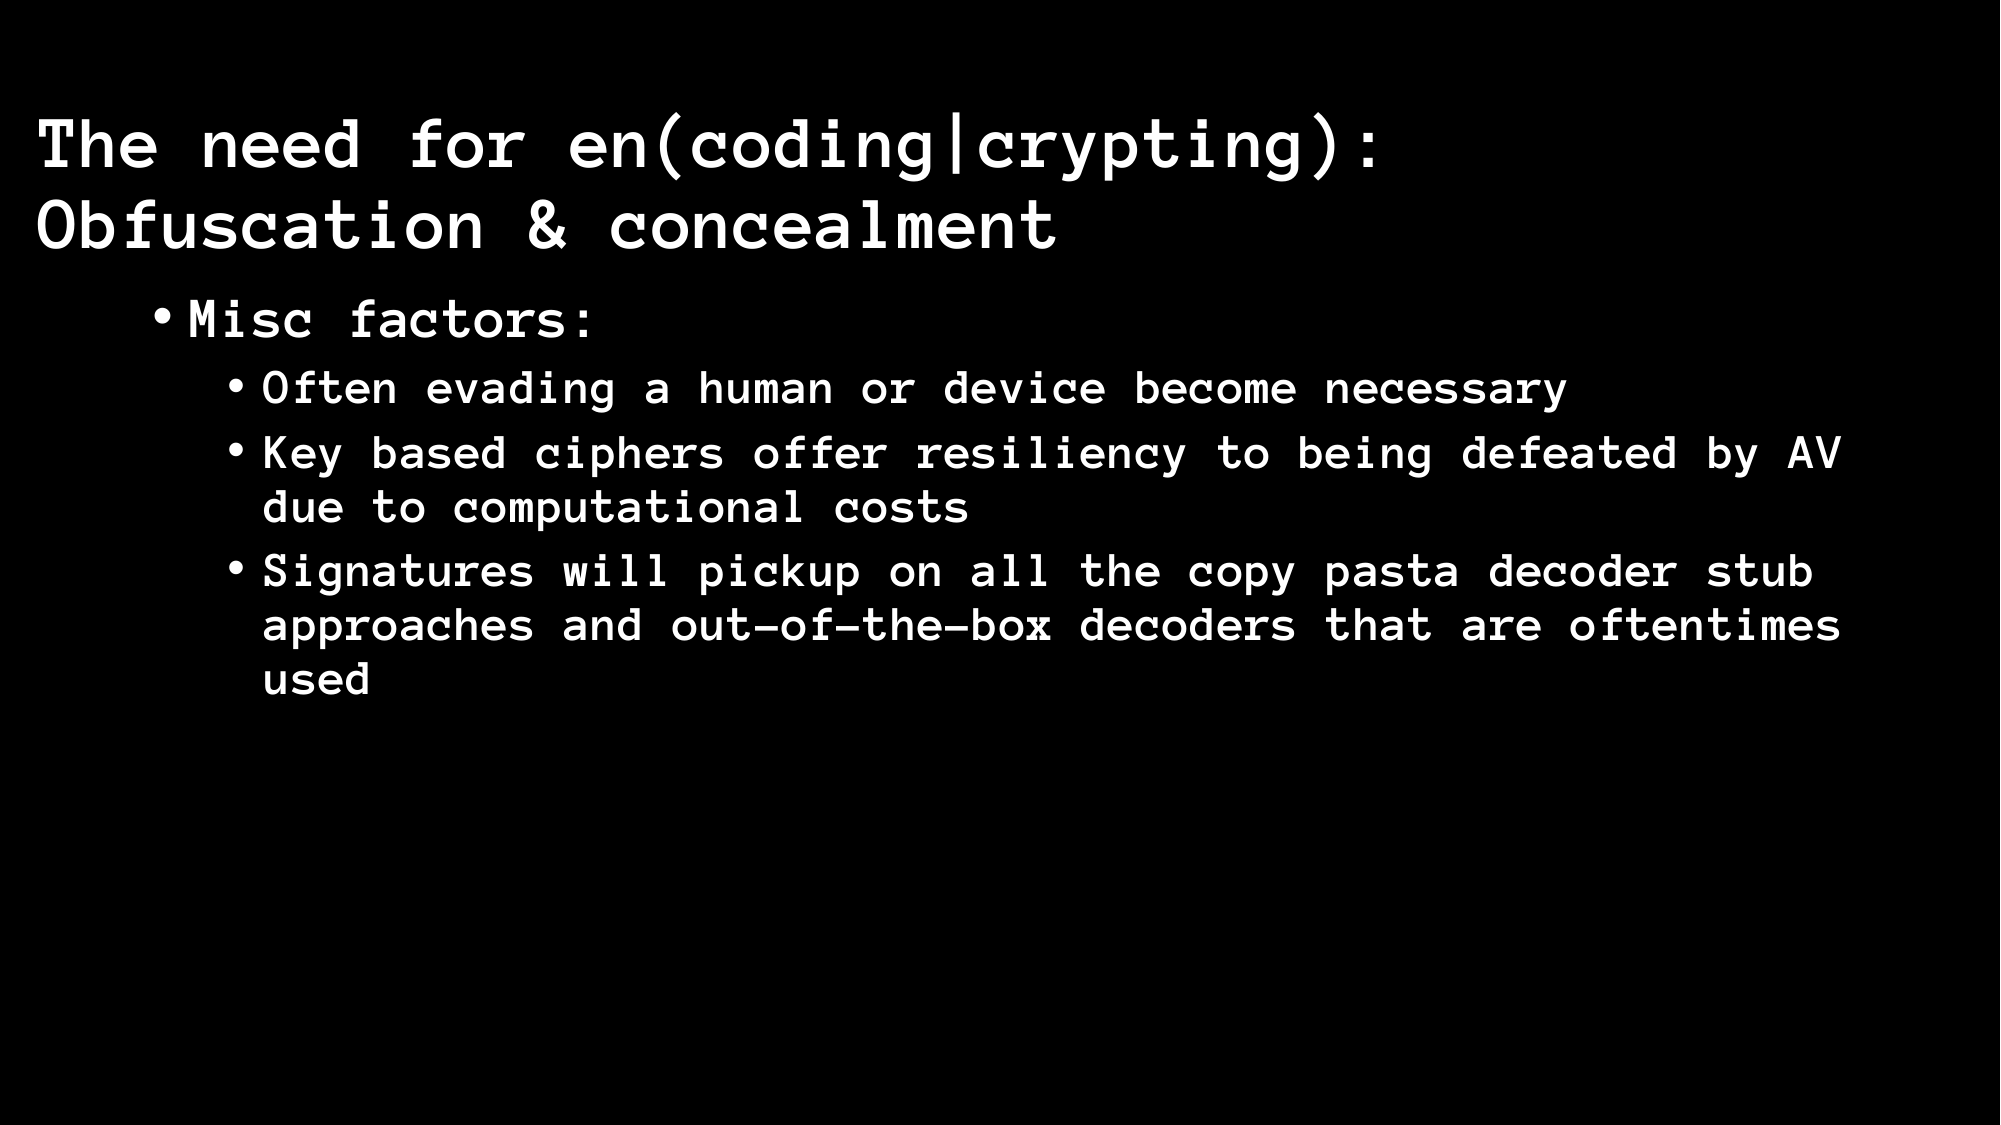

# The need for en(coding|crypting): Obfuscation & concealment
Misc factors:
Often evading a human or device become necessary
Key based ciphers offer resiliency to being defeated by AV due to computational costs
Signatures will pickup on all the copy pasta decoder stub approaches and out-of-the-box decoders that are oftentimes used